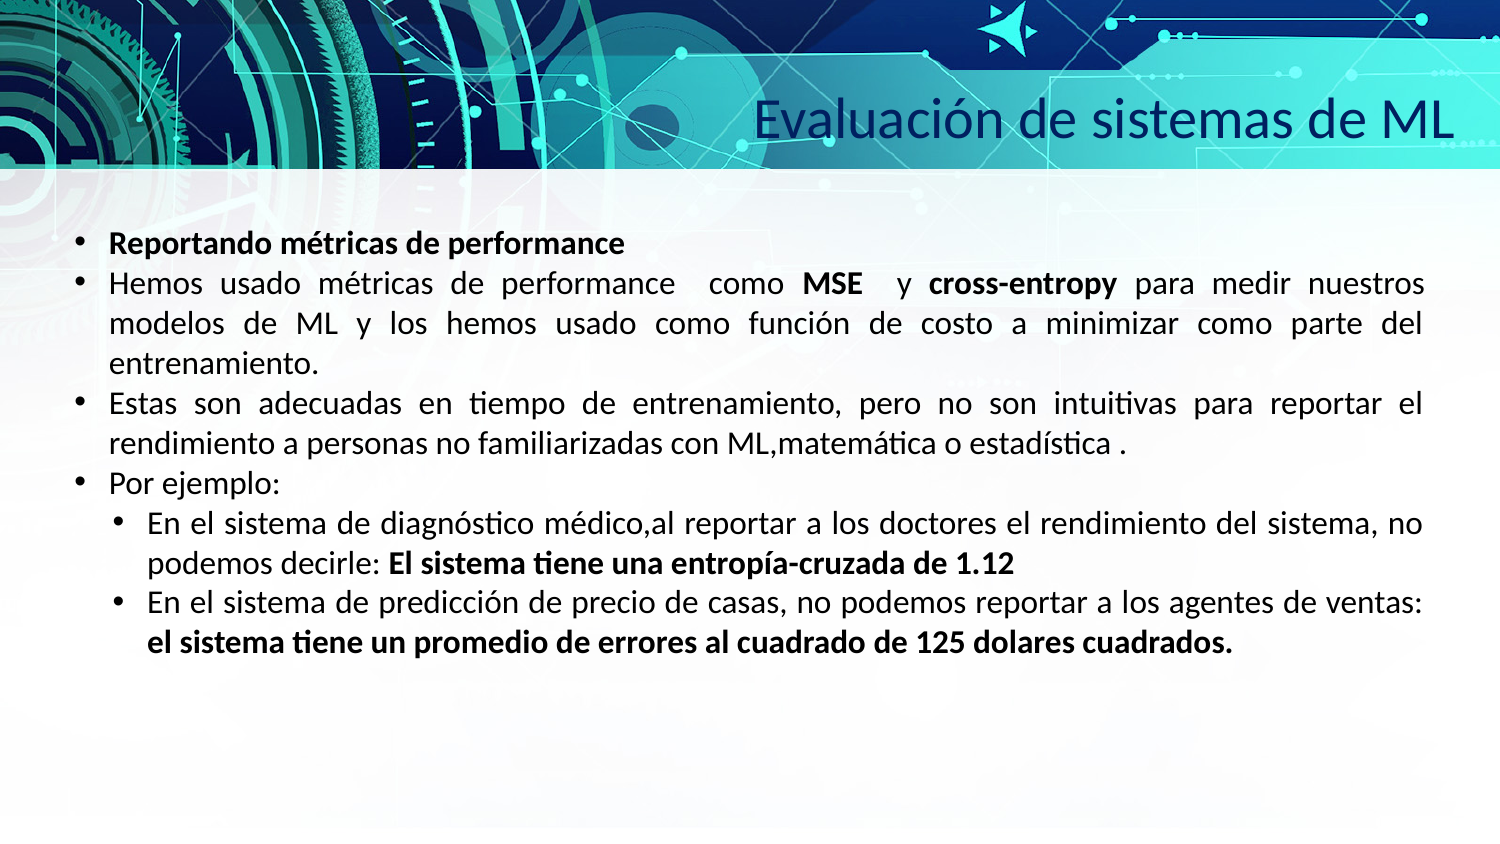

Evaluación de sistemas de ML
Reportando métricas de performance
Hemos usado métricas de performance  como MSE  y cross-entropy para medir nuestros modelos de ML y los hemos usado como función de costo a minimizar como parte del entrenamiento.
Estas son adecuadas en tiempo de entrenamiento, pero no son intuitivas para reportar el rendimiento a personas no familiarizadas con ML,matemática o estadística .
Por ejemplo:
En el sistema de diagnóstico médico,al reportar a los doctores el rendimiento del sistema, no podemos decirle: El sistema tiene una entropía-cruzada de 1.12
En el sistema de predicción de precio de casas, no podemos reportar a los agentes de ventas: el sistema tiene un promedio de errores al cuadrado de 125 dolares cuadrados.